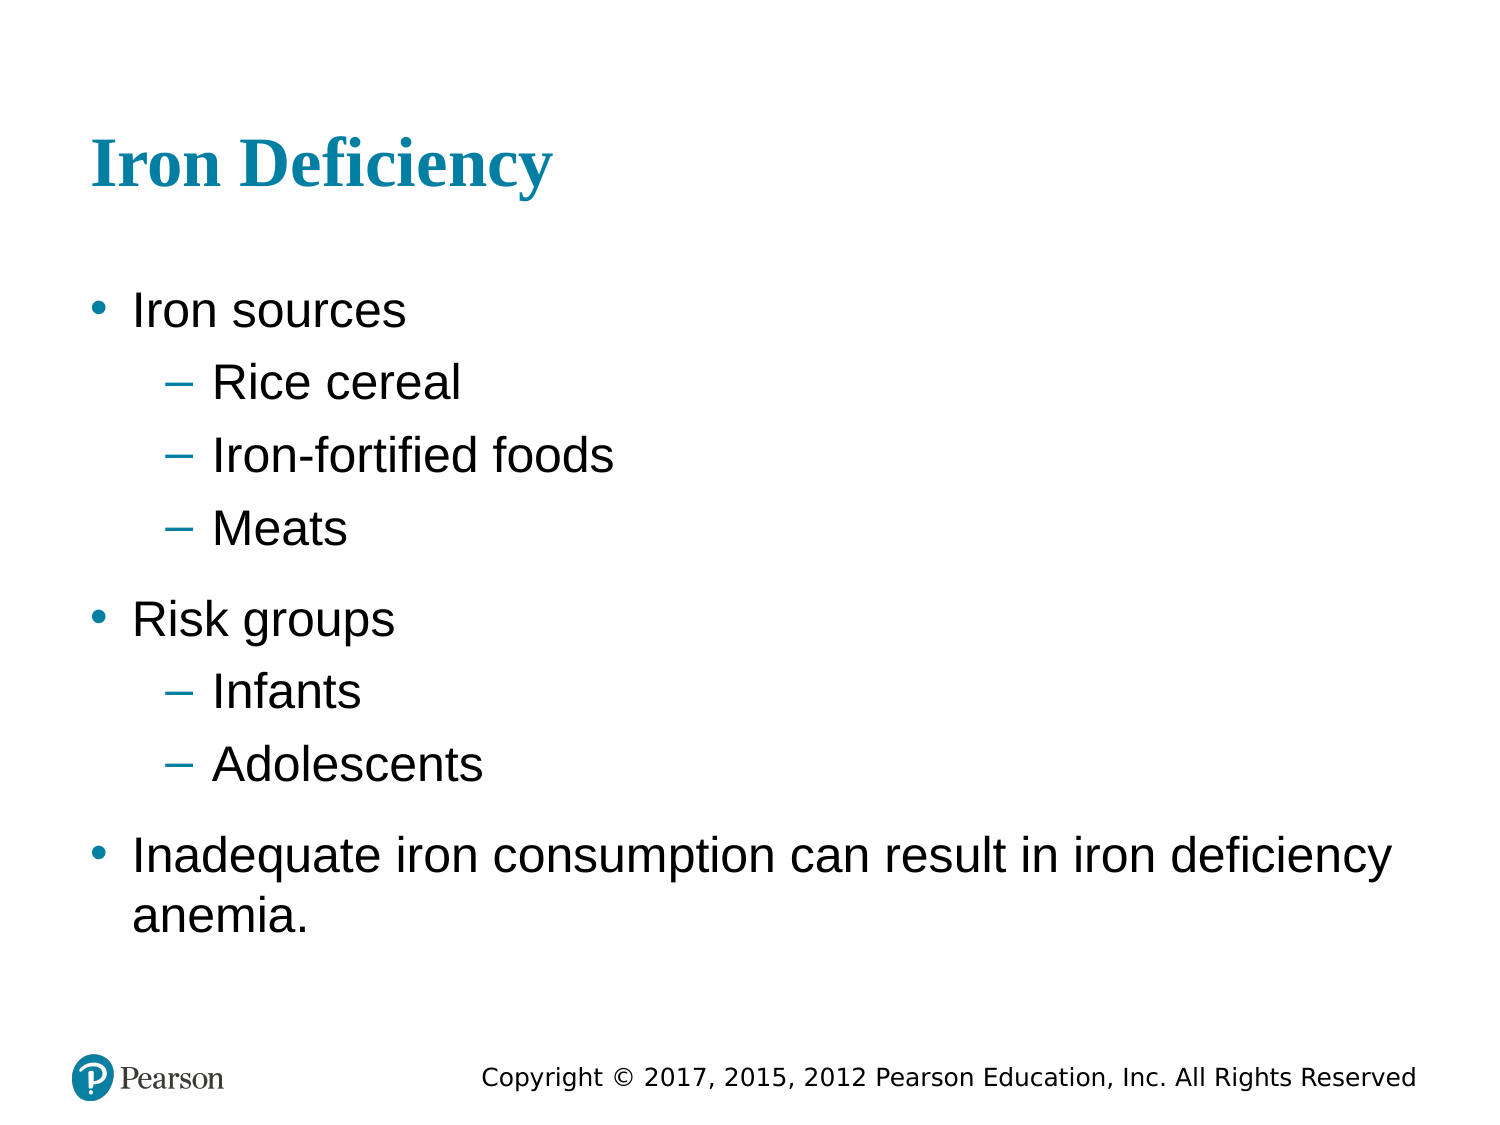

# Iron Deficiency
Iron sources
Rice cereal
Iron-fortified foods
Meats
Risk groups
Infants
Adolescents
Inadequate iron consumption can result in iron deficiency anemia.